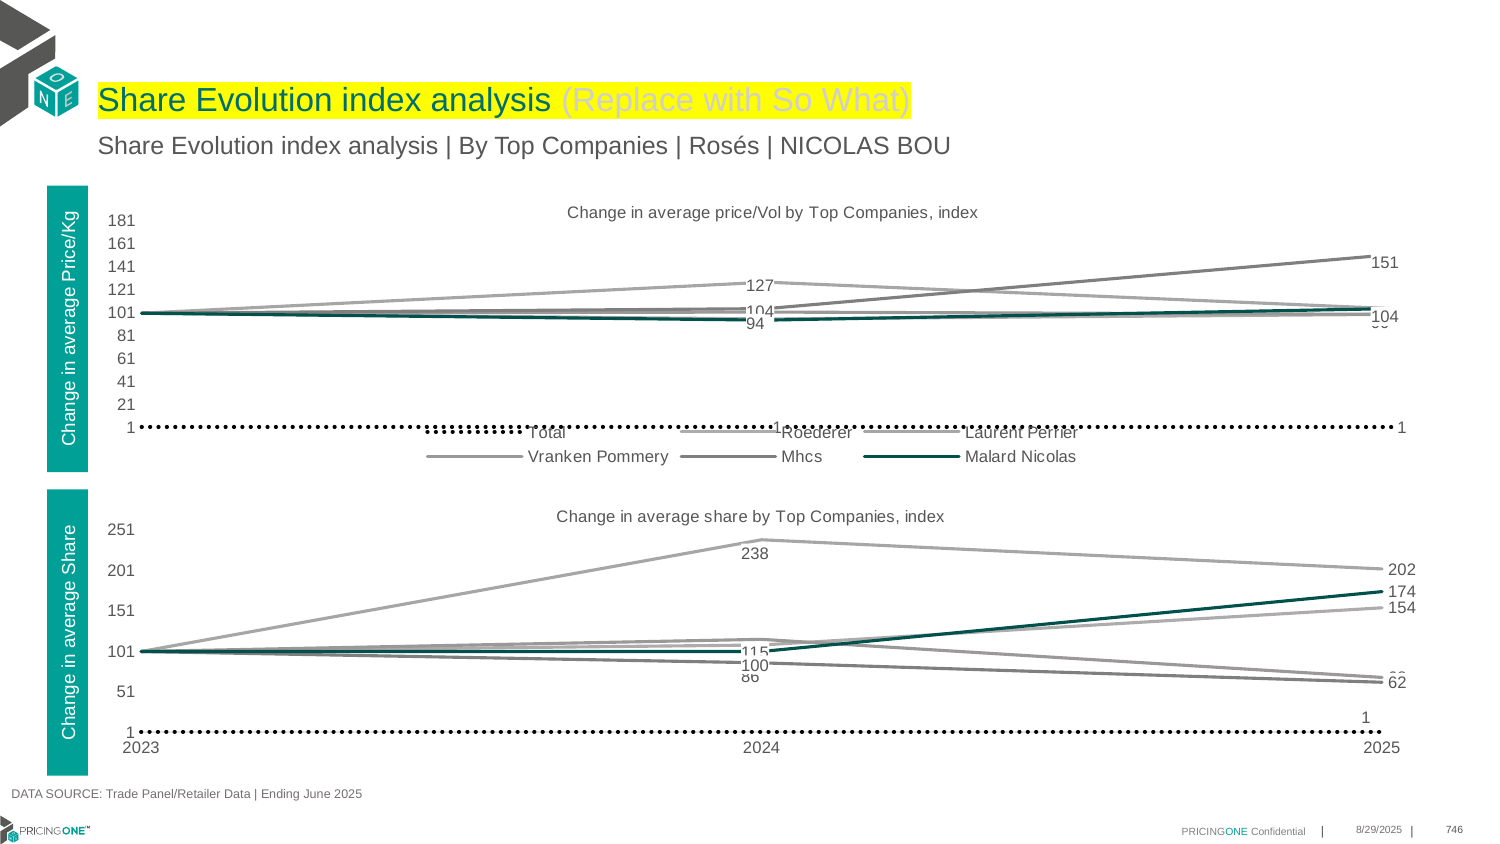

# Share Evolution index analysis (Replace with So What)
Share Evolution index analysis | By Top Companies | Rosés | NICOLAS BOU

### Chart: Change in average price/Vol by Top Companies, index

| Category | Total | Roederer | Laurent Perrier | Vranken Pommery | Mhcs | Malard Nicolas |
|---|---|---|---|---|---|---|
| 2023 | 1.0 | 100.0 | 100.0 | 100.0 | 100.0 | 100.0 |
| 2024 | 1.0380330918958443 | 95.0 | 127.0 | 101.0 | 104.0 | 94.0 |
| 2025 | 0.9431695580713138 | 99.0 | 104.0 | 99.0 | 151.0 | 104.0 |
Change in average Price/Kg

### Chart: Change in average share by Top Companies, index

| Category | Total | Roederer | Laurent Perrier | Vranken Pommery | Mhcs | Malard Nicolas |
|---|---|---|---|---|---|---|
| 2023 | 1.0 | 100.0 | 100.0 | 100.0 | 100.0 | 100.0 |
| 2024 | 1.0 | 108.0 | 238.0 | 115.0 | 86.0 | 100.0 |
| 2025 | 1.0 | 154.0 | 202.0 | 68.0 | 62.0 | 174.0 |
Change in average Share
DATA SOURCE: Trade Panel/Retailer Data | Ending June 2025

8/29/2025
746